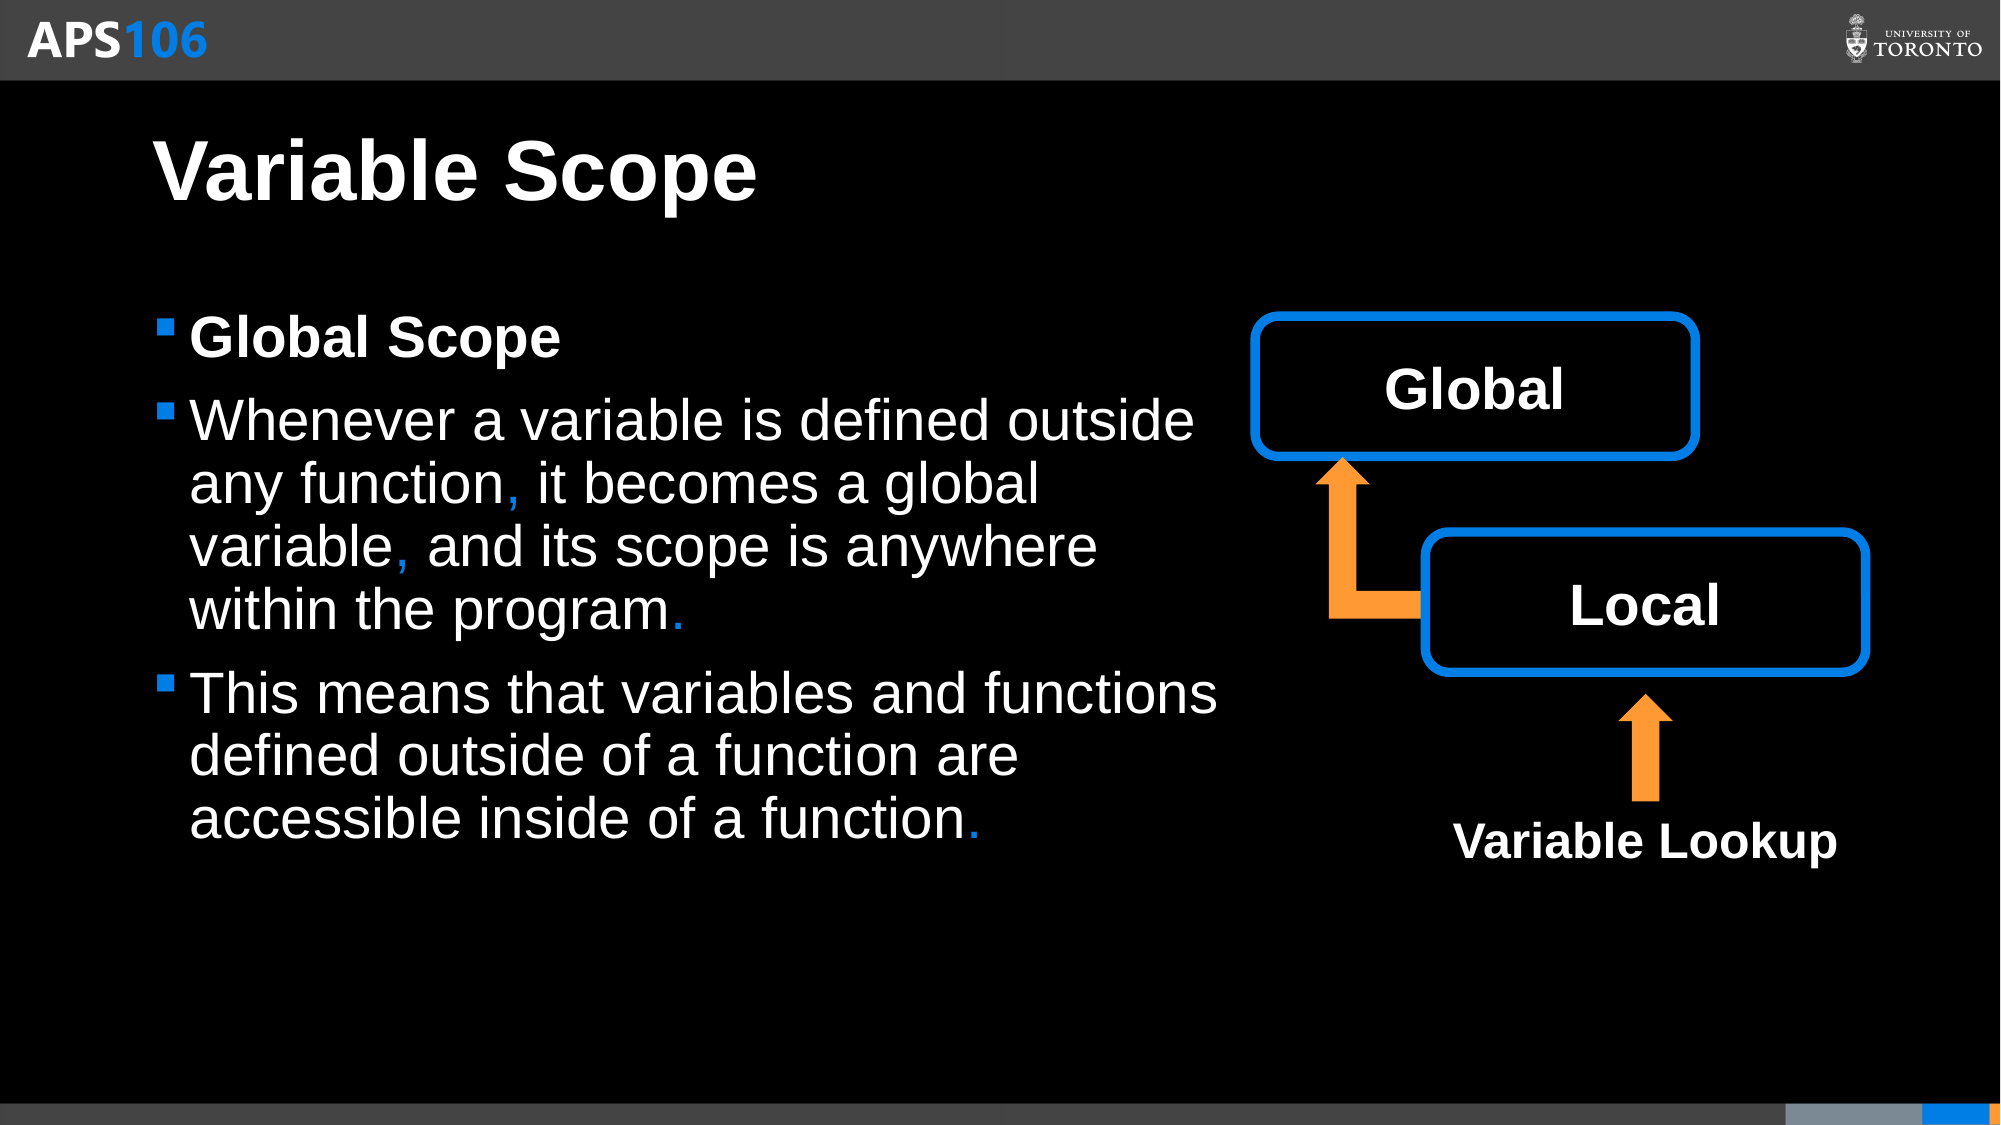

# Variable Scope
Global Scope
Whenever a variable is defined outside any function, it becomes a global variable, and its scope is anywhere within the program.
This means that variables and functions defined outside of a function are accessible inside of a function.

Global

Local

Variable Lookup